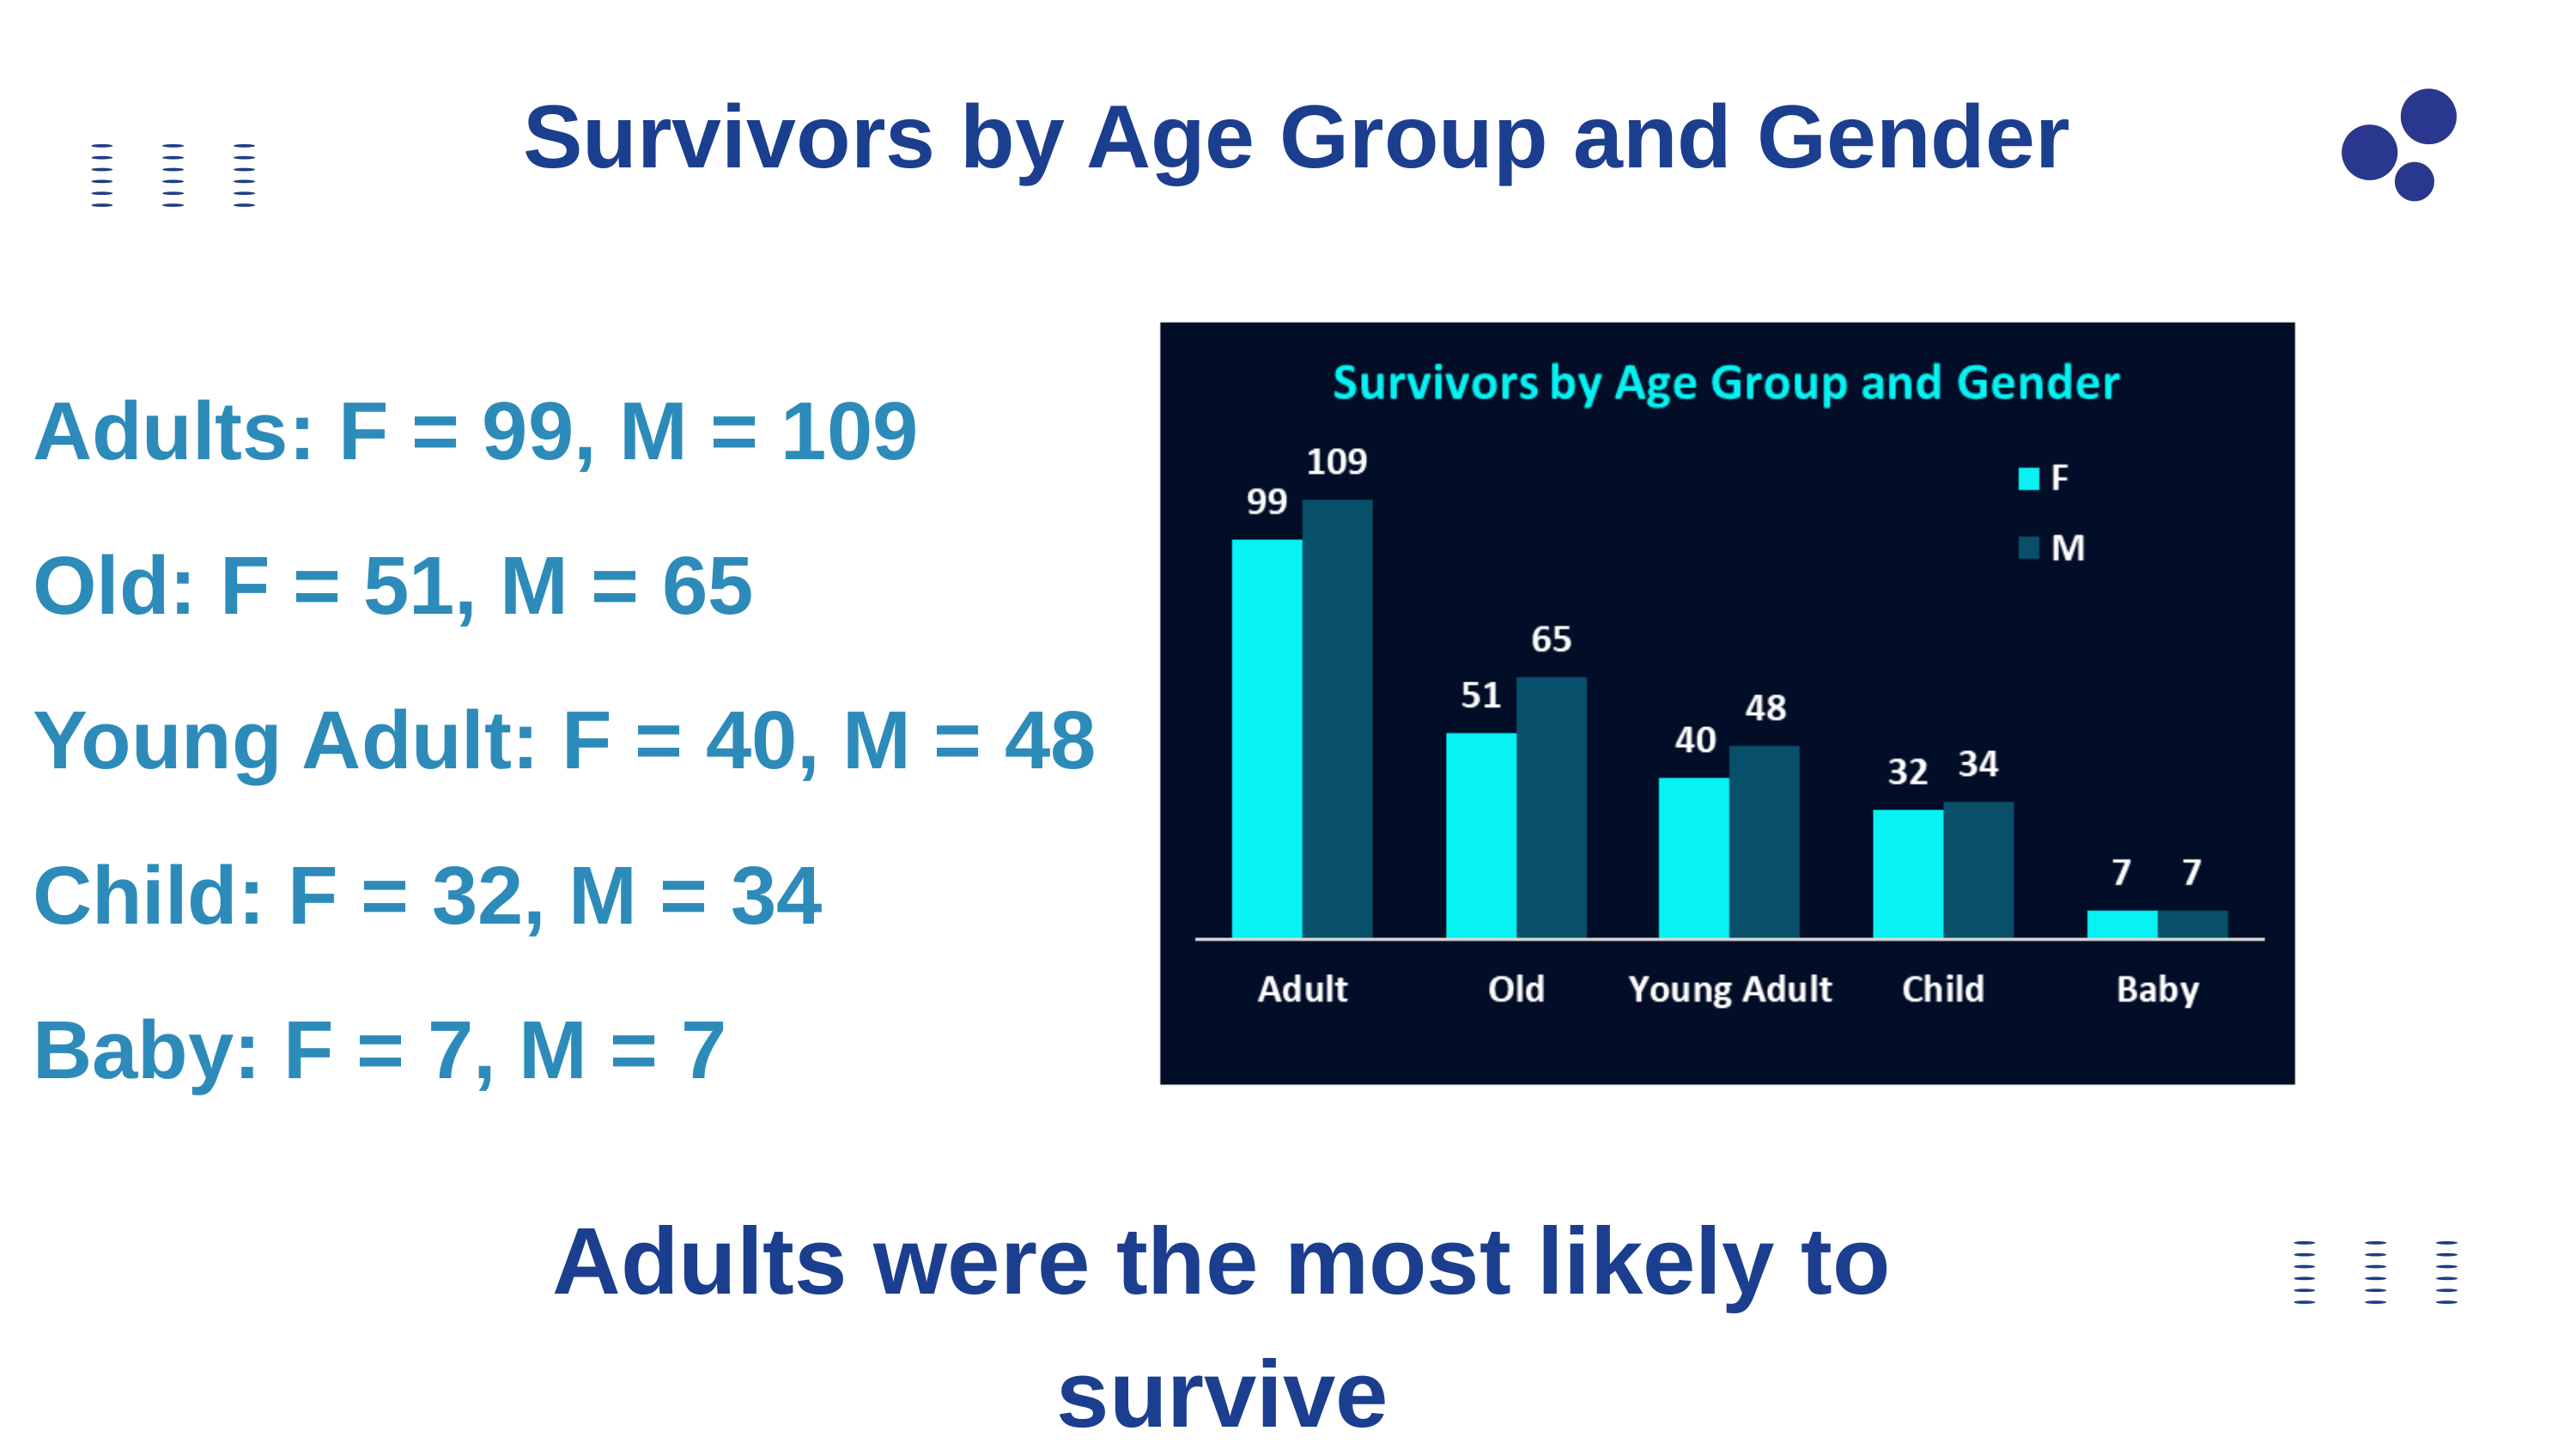

Survivors by Age Group and Gender

Adults: F = 99, M = 109

Old: F = 51, M = 65

Young Adult: F = 40, M = 48

Child: F = 32, M = 34

Baby: F = 7, M = 7
Adults were the most likely to survive